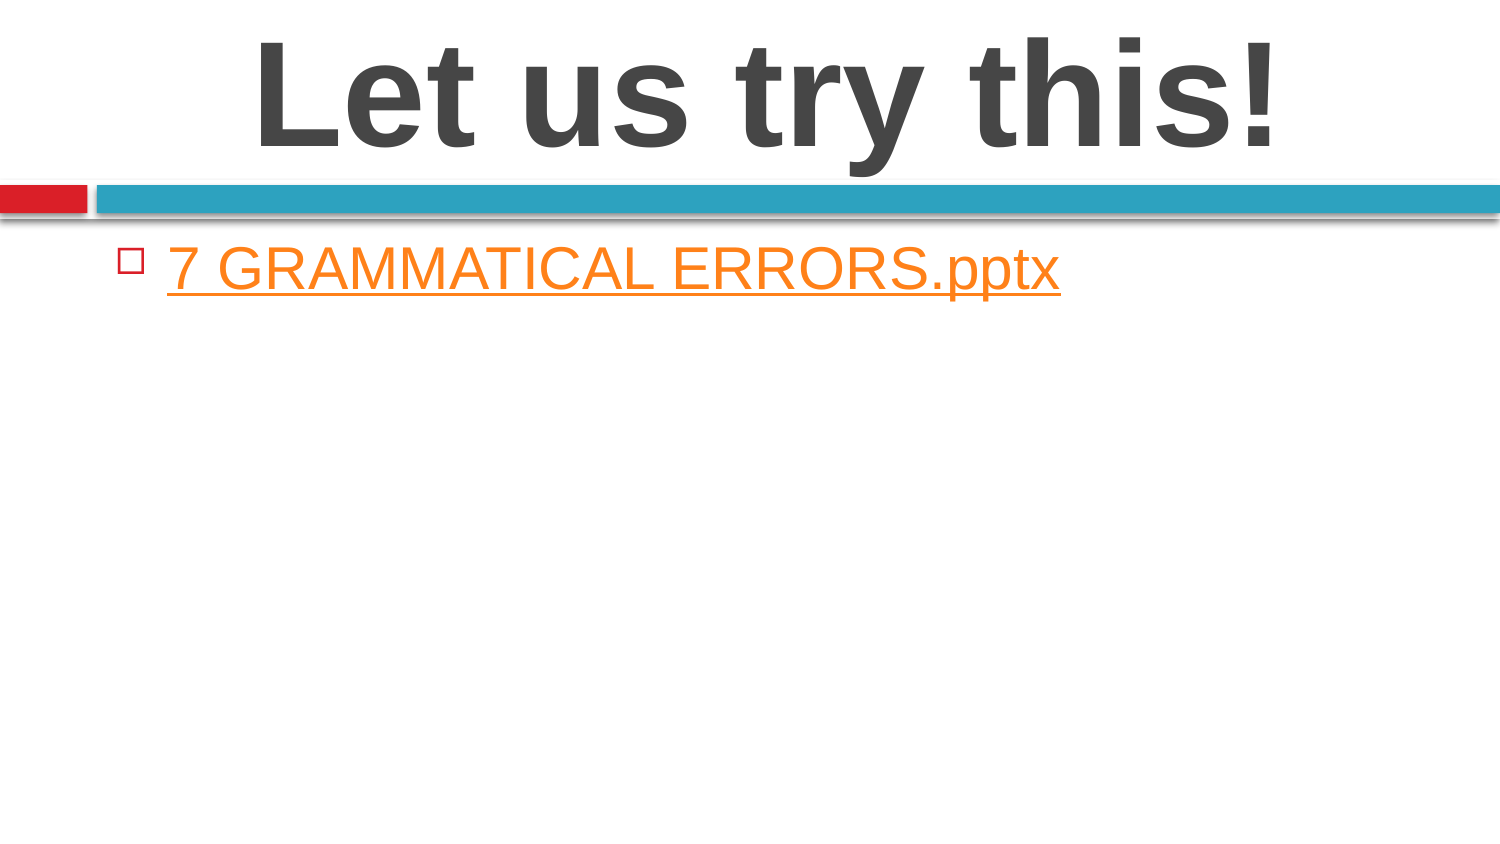

# Let us try this!
7 GRAMMATICAL ERRORS.pptx